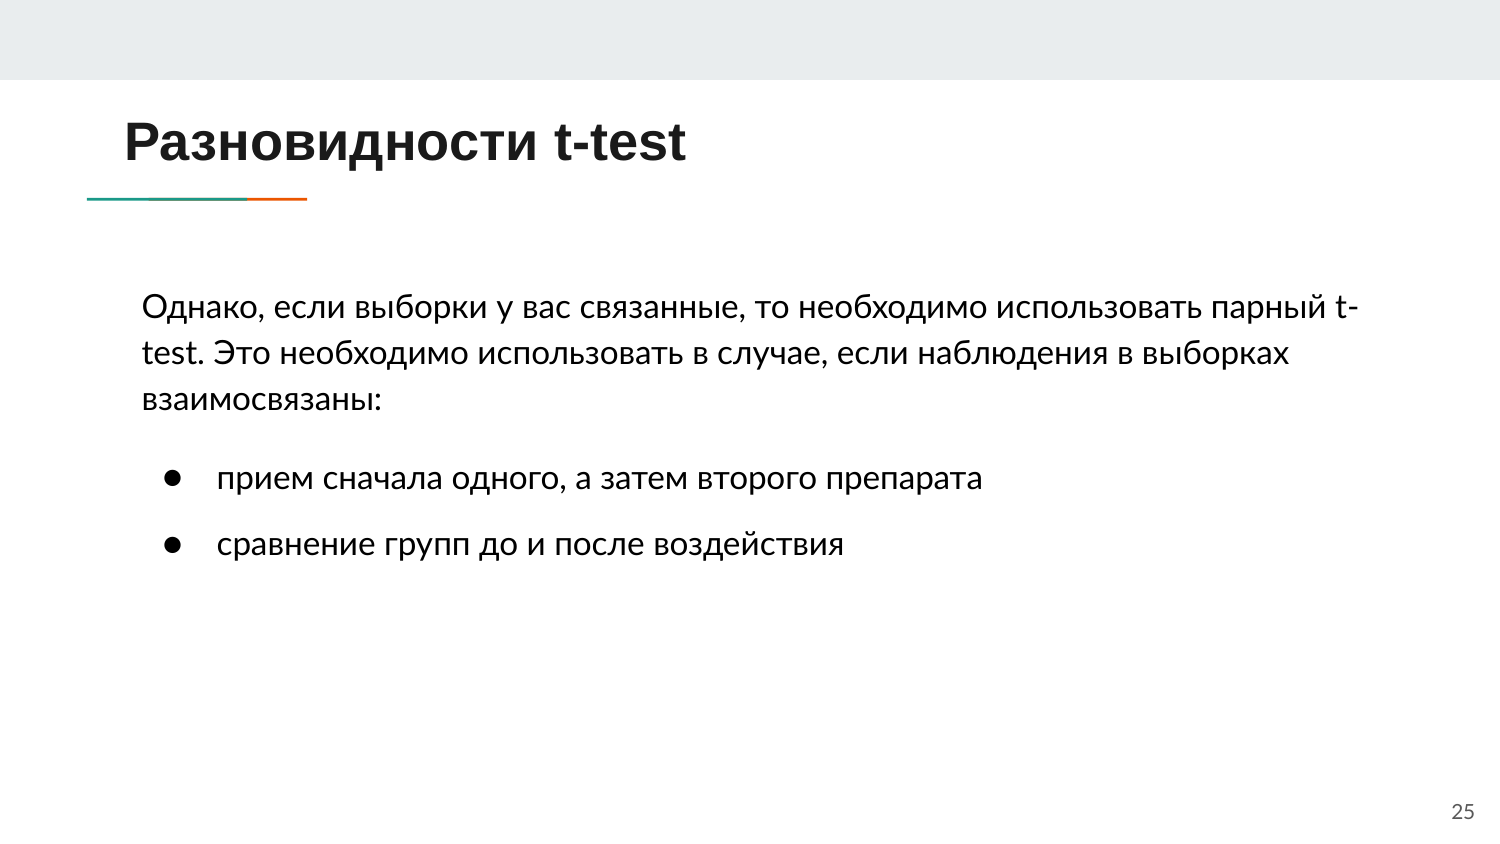

# Разновидности t-test
Однако, если выборки у вас связанные, то необходимо использовать парный t-test. Это необходимо использовать в случае, если наблюдения в выборках взаимосвязаны:
прием сначала одного, а затем второго препарата
сравнение групп до и после воздействия
25